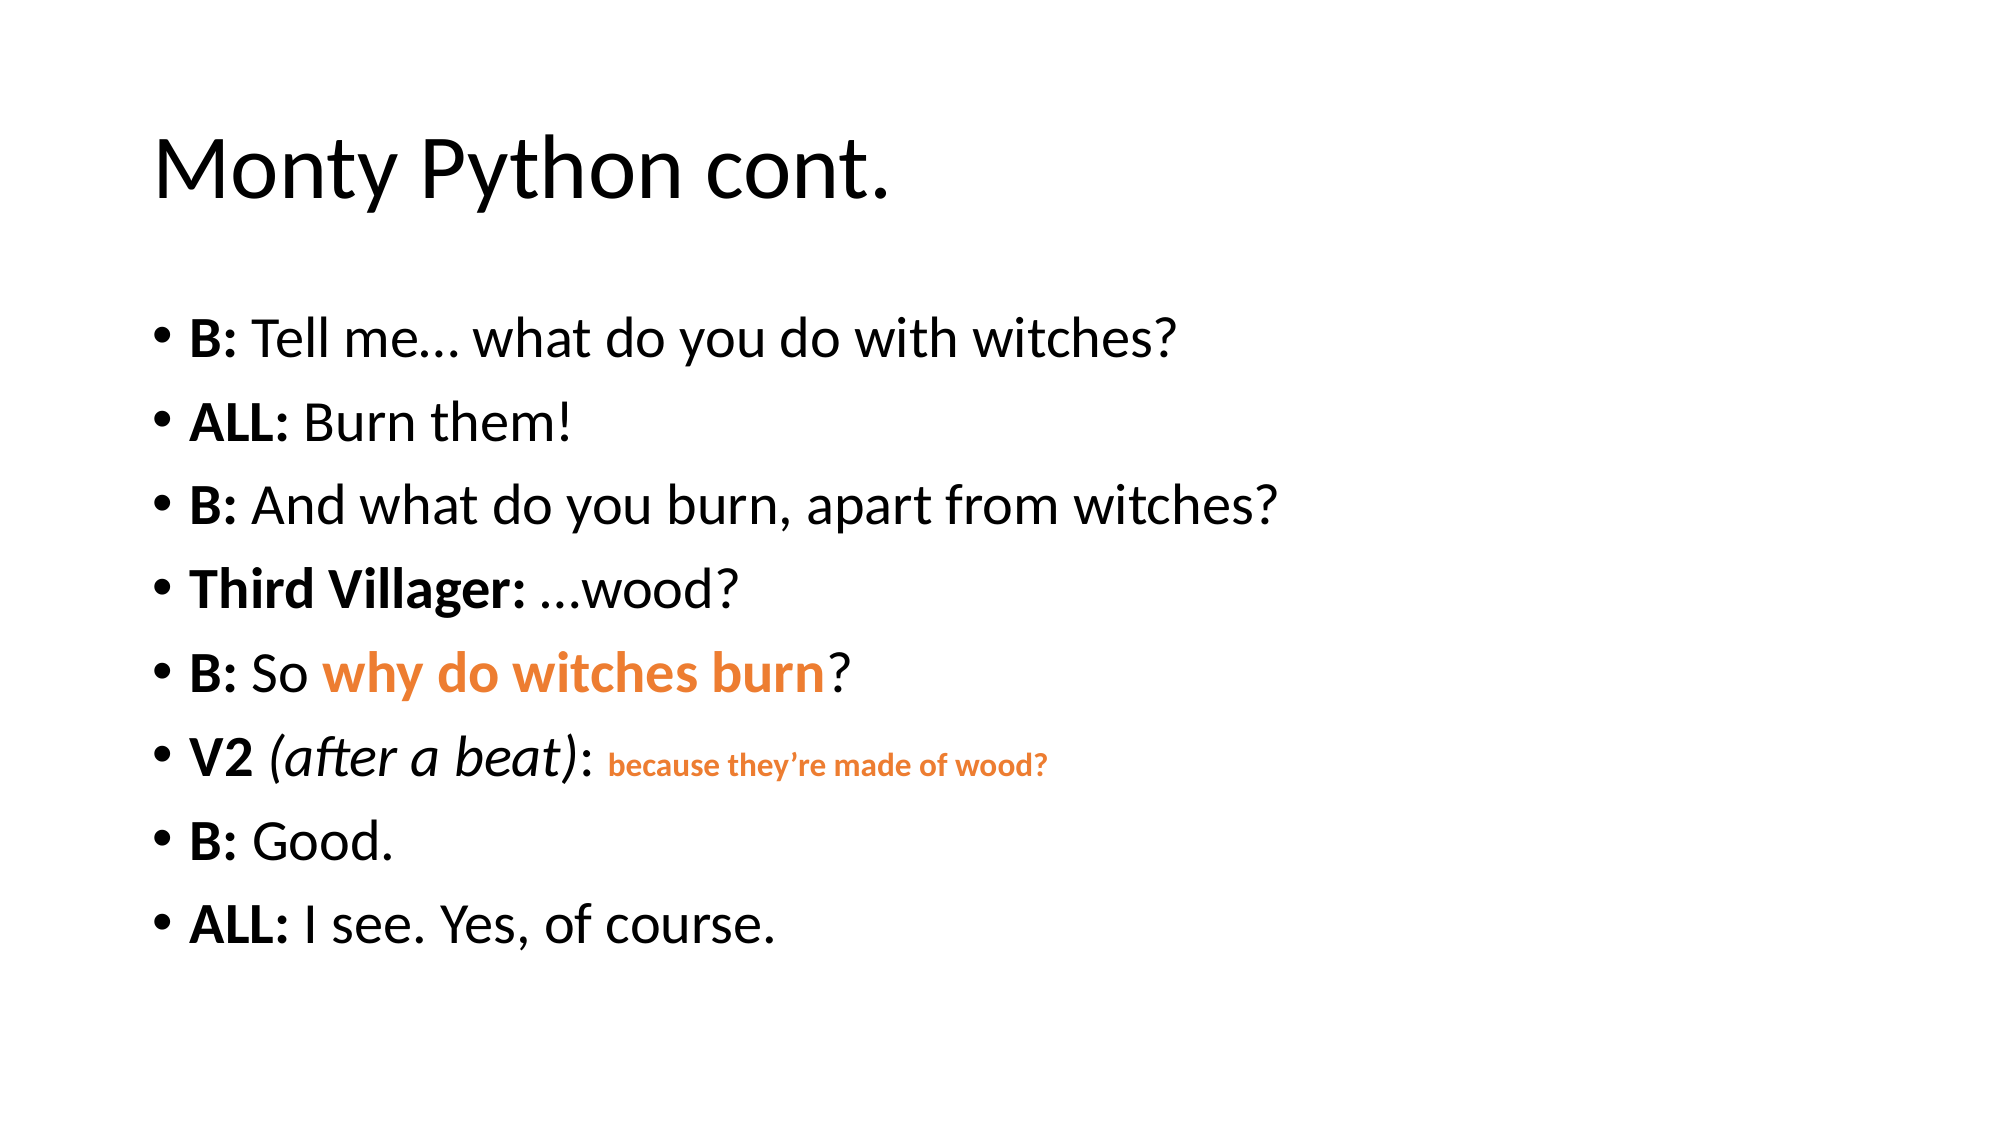

# Monty Python cont.
B: Tell me… what do you do with witches?
ALL: Burn them!
B: And what do you burn, apart from witches?
Third Villager: …wood?
B: So why do witches burn?
V2 (after a beat): because they’re made of wood?
B: Good.
ALL: I see. Yes, of course.